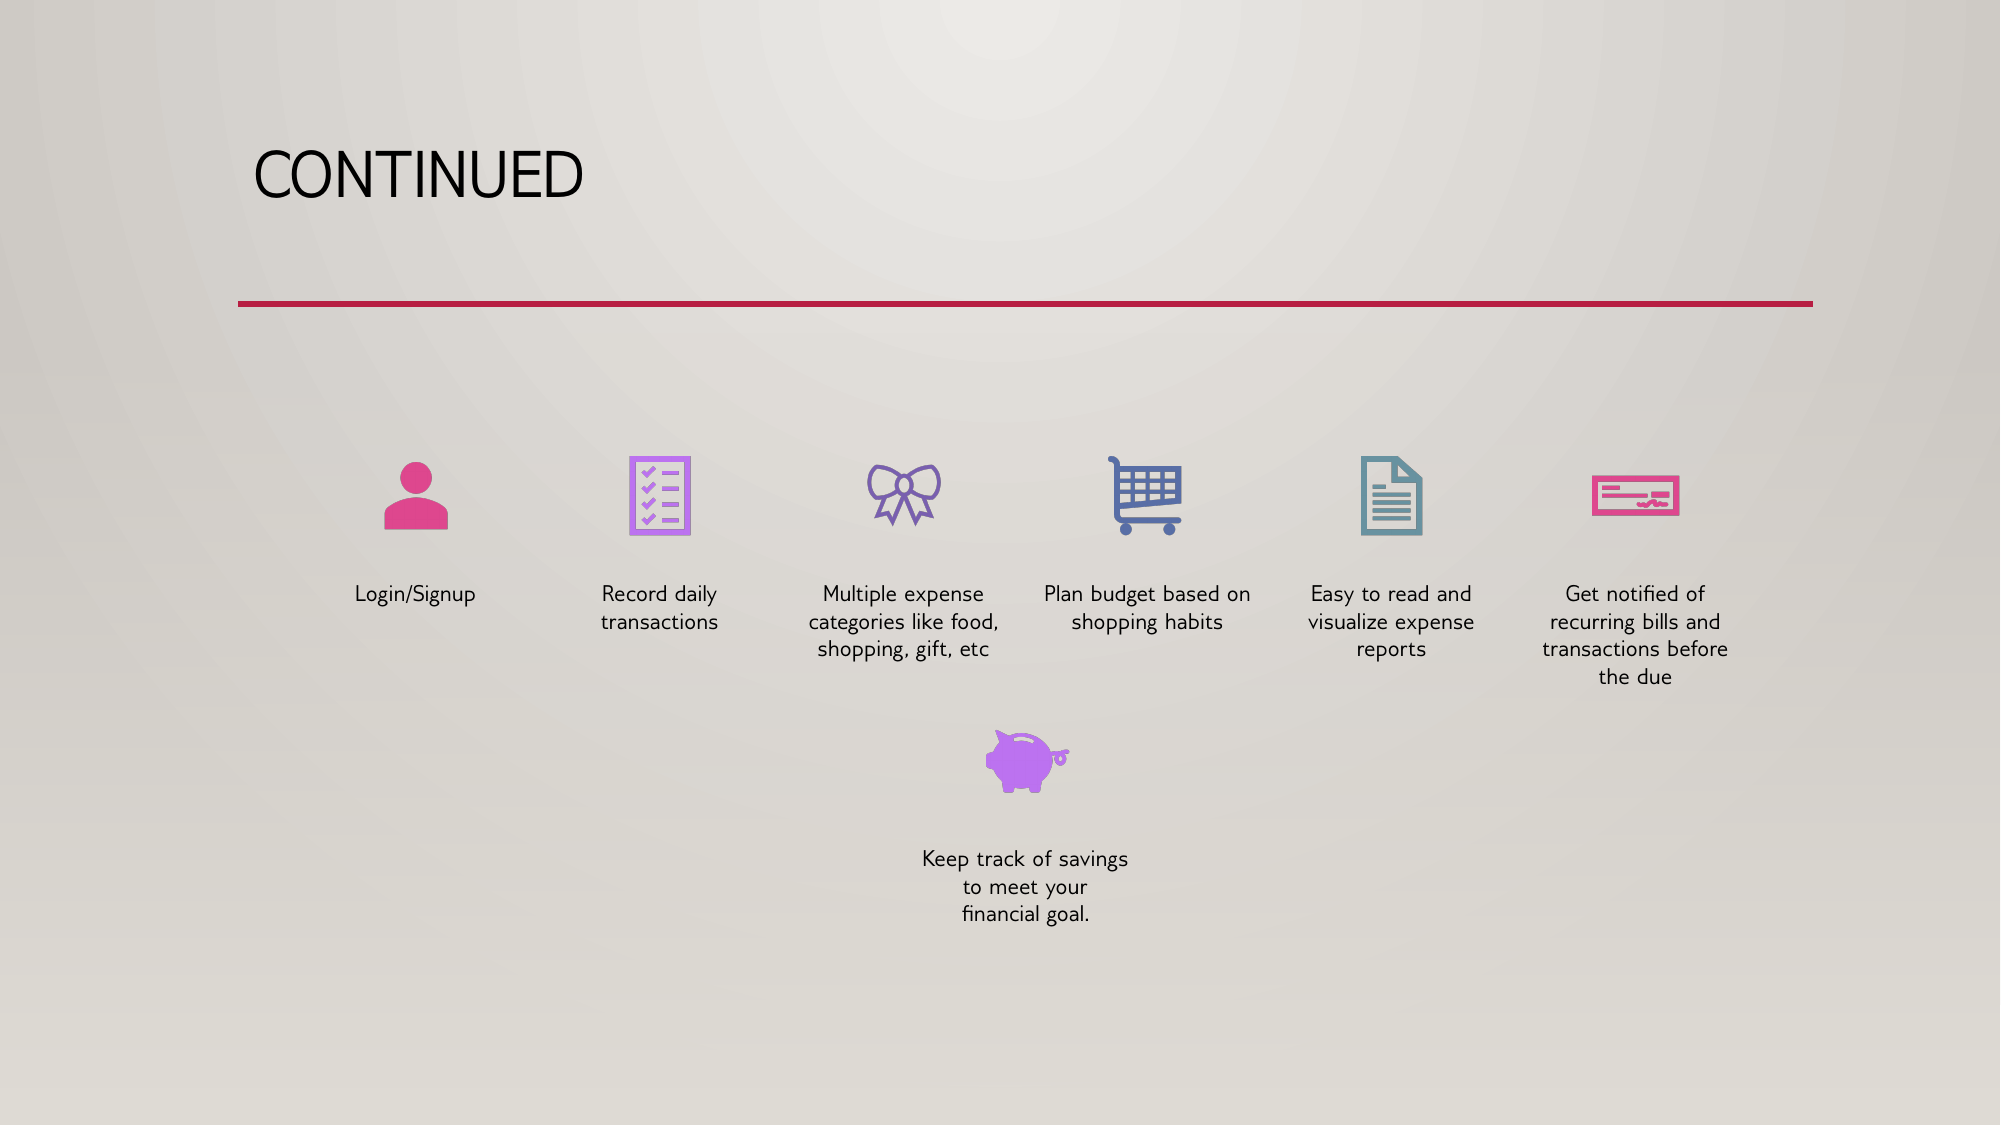

# continued

Login/Signup
Record daily transactions
Multiple expense categories like food, shopping, gift, etc
Plan budget based on shopping habits
Easy to read and visualize expense reports
Get notified of recurring bills and transactions before the due
Keep track of savings to meet your financial goal.